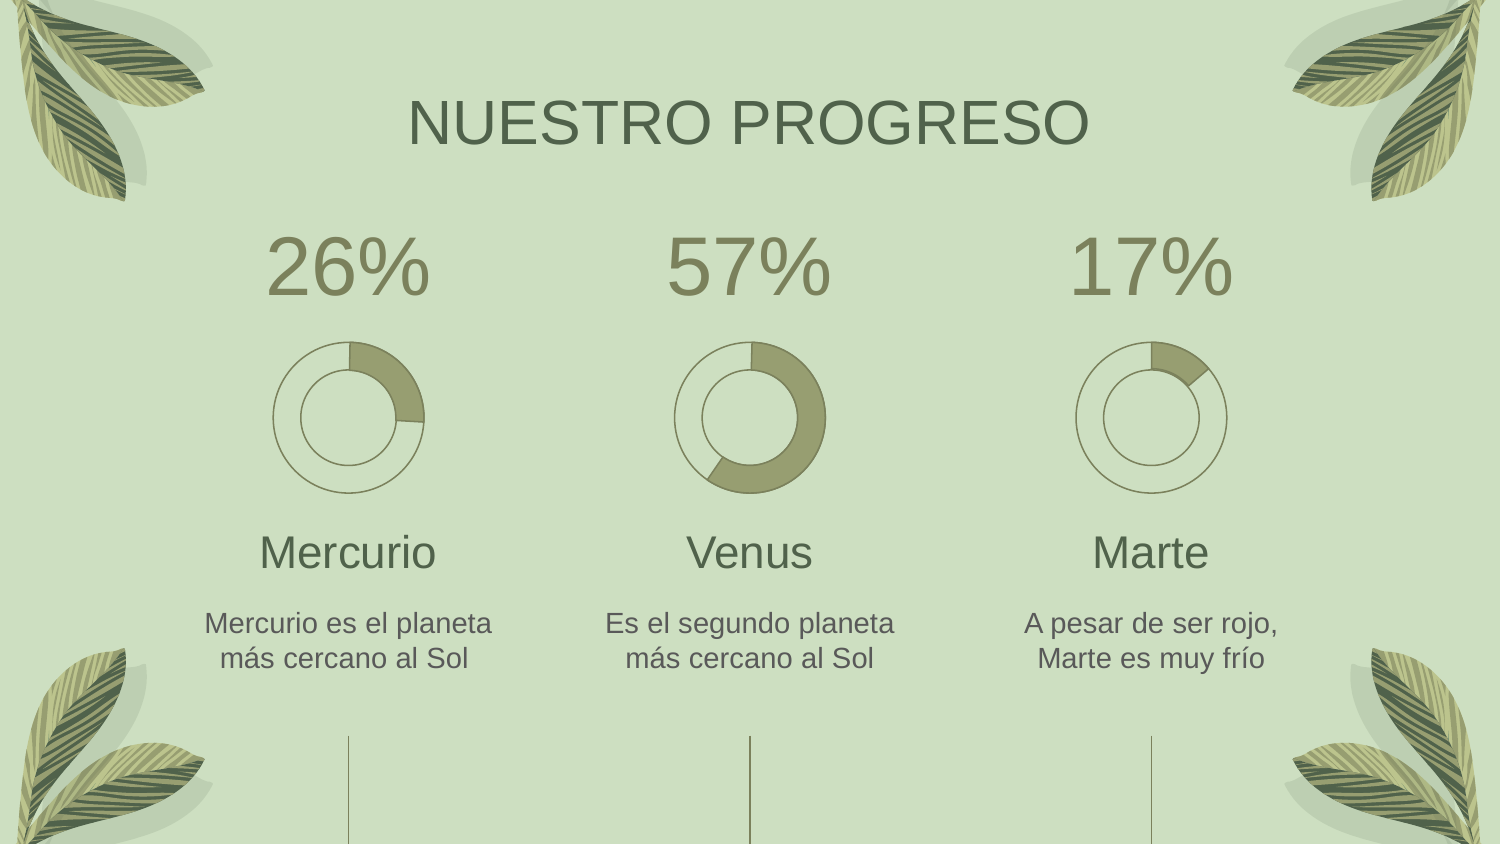

NUESTRO PROGRESO
26%
57%
17%

Mercurio
Venus
Marte
Mercurio es el planeta más cercano al Sol
Es el segundo planeta más cercano al Sol
A pesar de ser rojo, Marte es muy frío